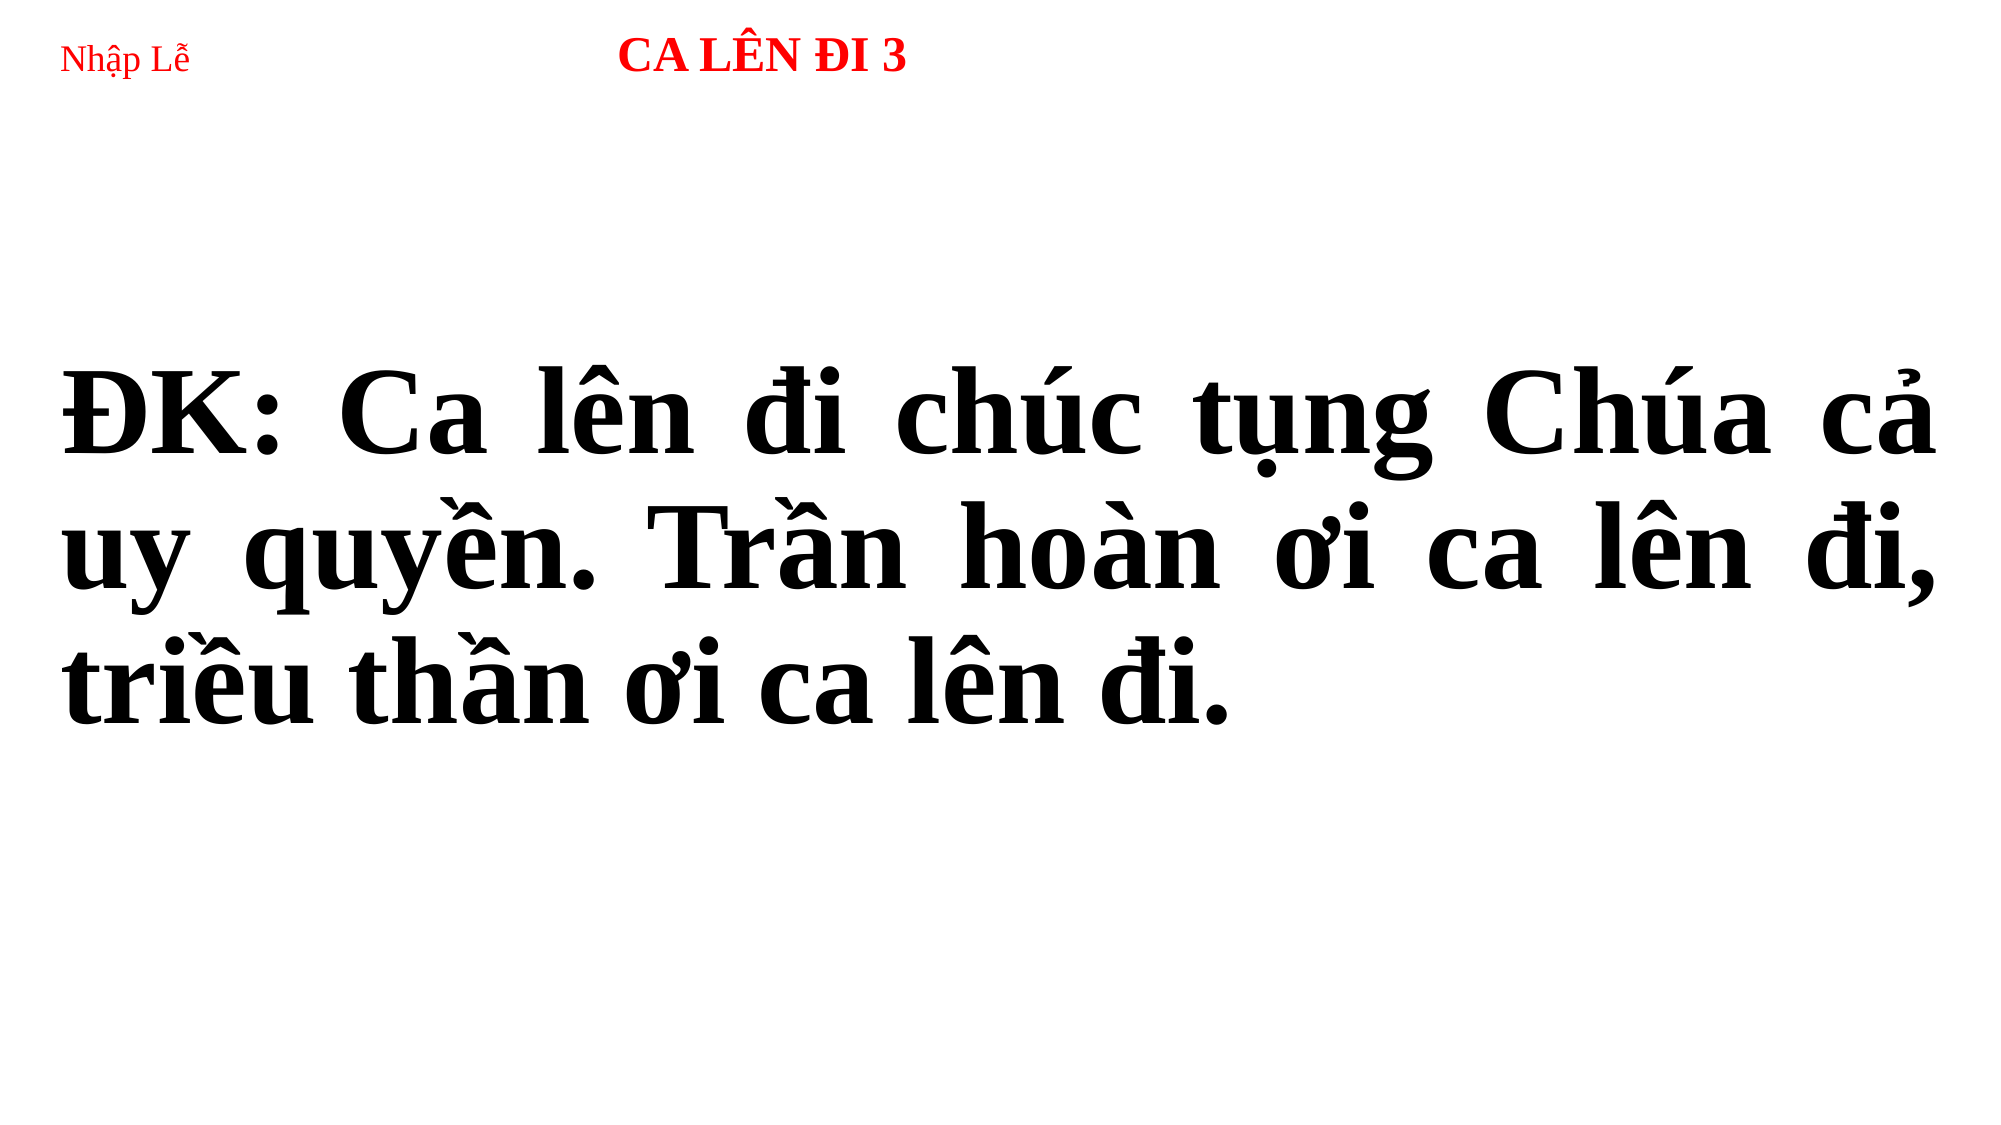

# Nhập Lễ                                             CA LÊN ĐI 3
ĐK: Ca lên đi chúc tụng Chúa cả uy quyền. Trần hoàn ơi ca lên đi, triều thần ơi ca lên đi.